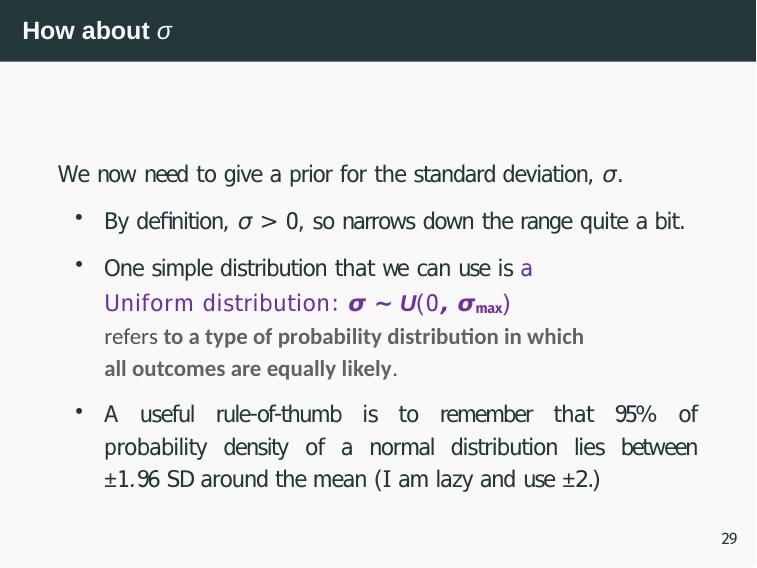

# How about σ
We now need to give a prior for the standard deviation, σ.
By definition, σ > 0, so narrows down the range quite a bit.
One simple distribution that we can use is a Uniform distribution: σ ∼ U(0, σmax)
refers to a type of probability distribution in which all outcomes are equally likely.
A useful rule-of-thumb is to remember that 95% of probability density of a normal distribution lies between ±1.96 SD around the mean (I am lazy and use ±2.)
29